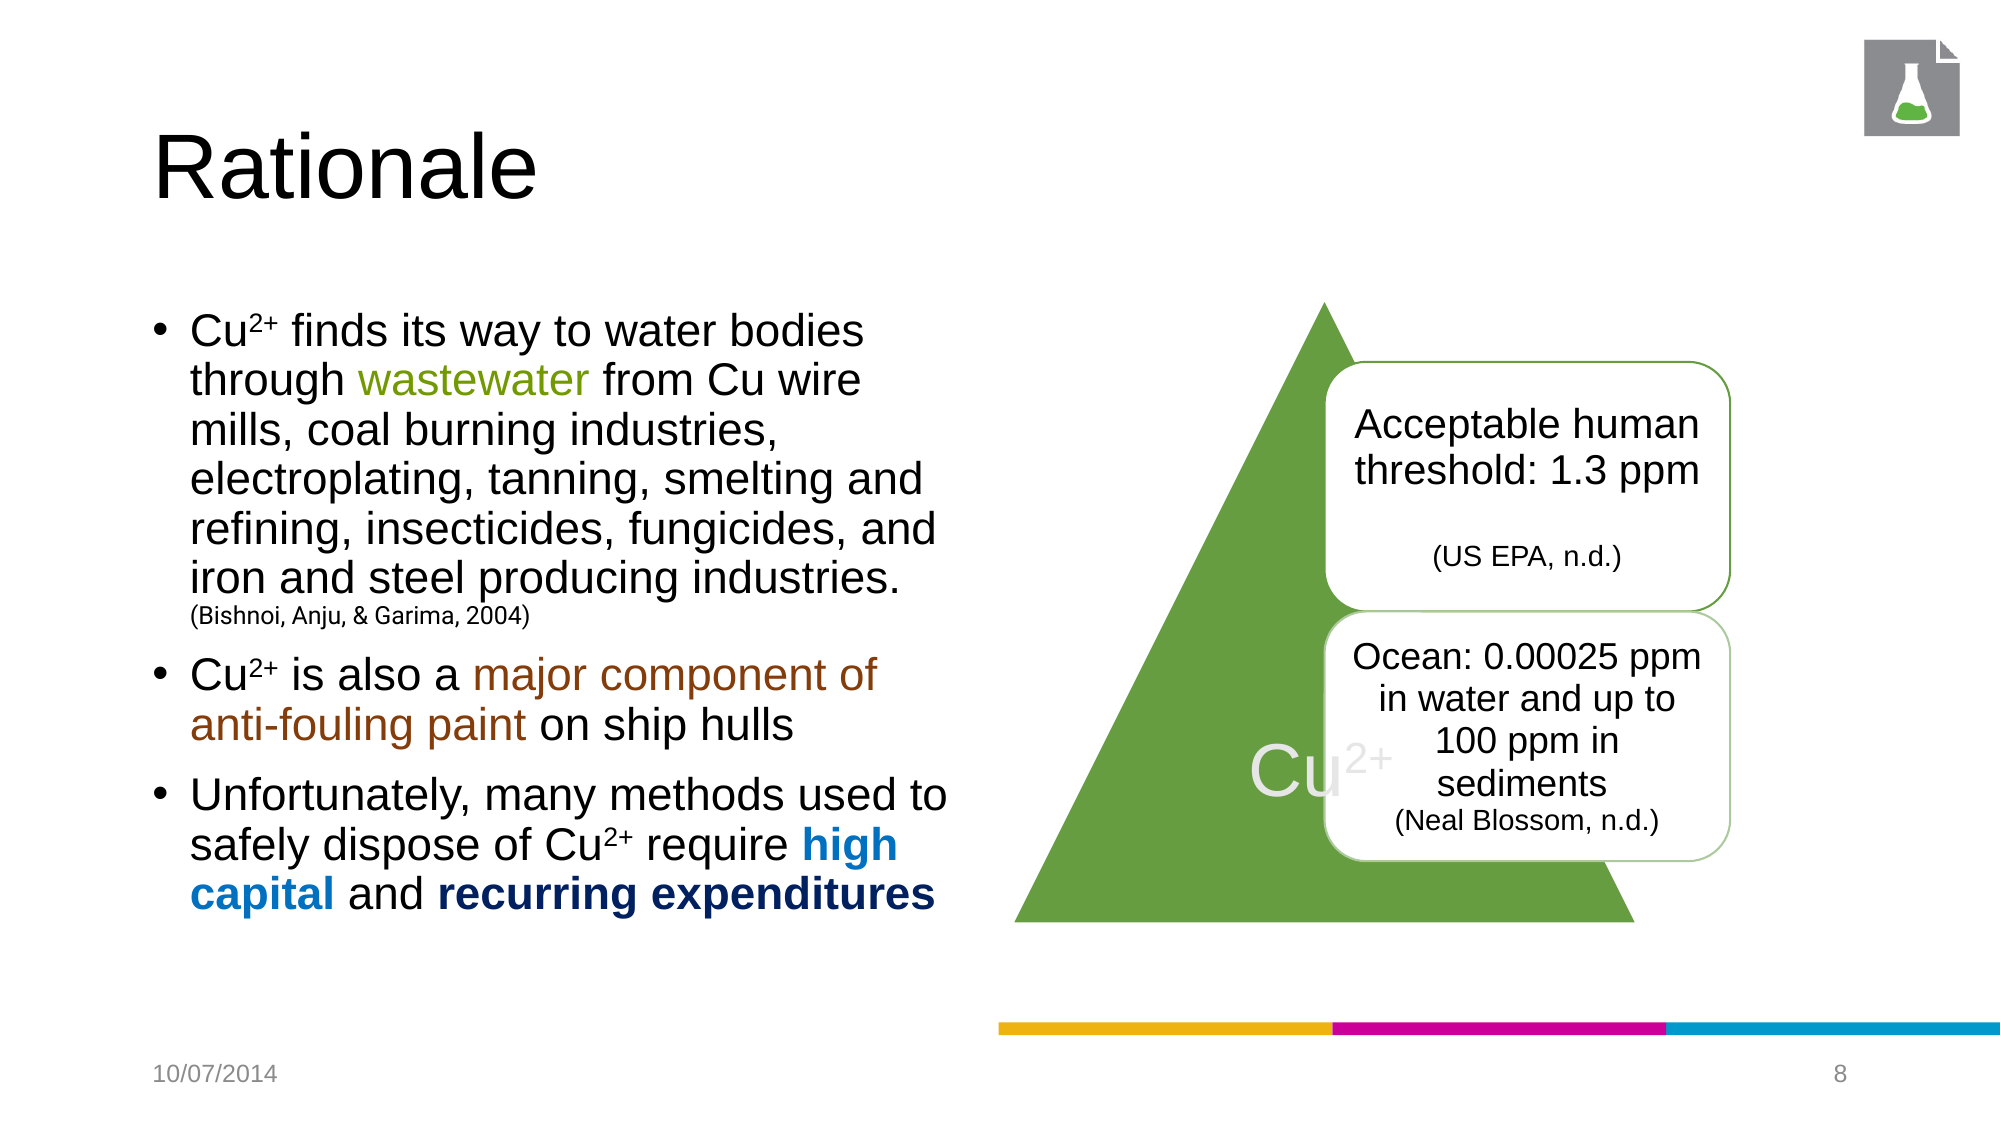

# Rationale
Cu2+ finds its way to water bodies through wastewater from Cu wire mills, coal burning industries, electroplating, tanning, smelting and refining, insecticides, fungicides, and iron and steel producing industries.
(Bishnoi, Anju, & Garima, 2004)
Cu2+ is also a major component of anti-fouling paint on ship hulls
Unfortunately, many methods used to safely dispose of Cu2+ require high capital and recurring expenditures
Acceptable human threshold: 1.3 ppm
(US EPA, n.d.)
Cu2+
10/07/2014
8